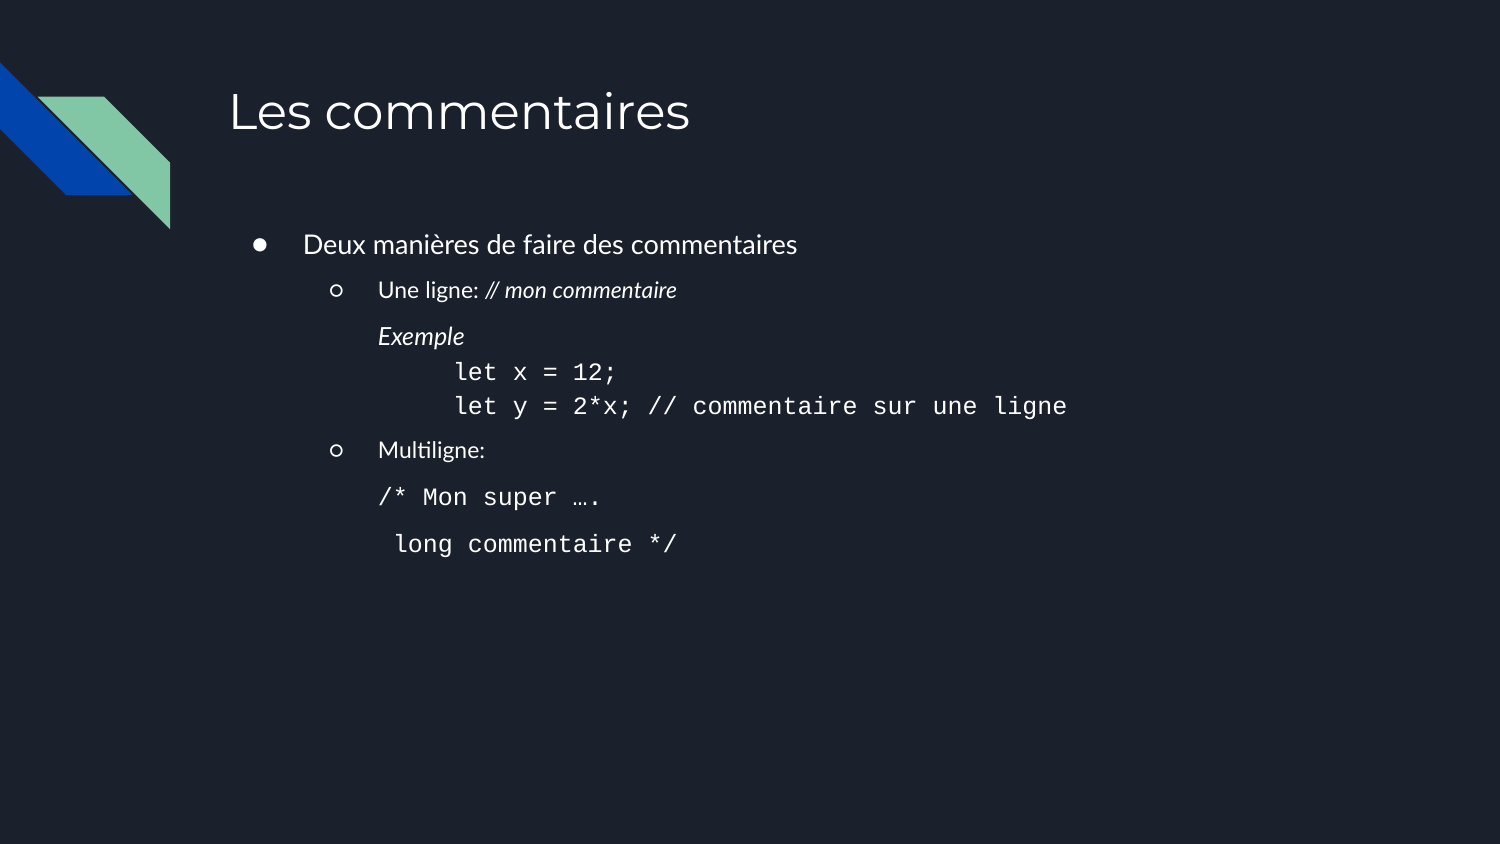

# Les commentaires
Deux manières de faire des commentaires
Une ligne: // mon commentaire
Exemple
	let x = 12;
	let y = 2*x; // commentaire sur une ligne
Multiligne:
/* Mon super ….
 long commentaire */